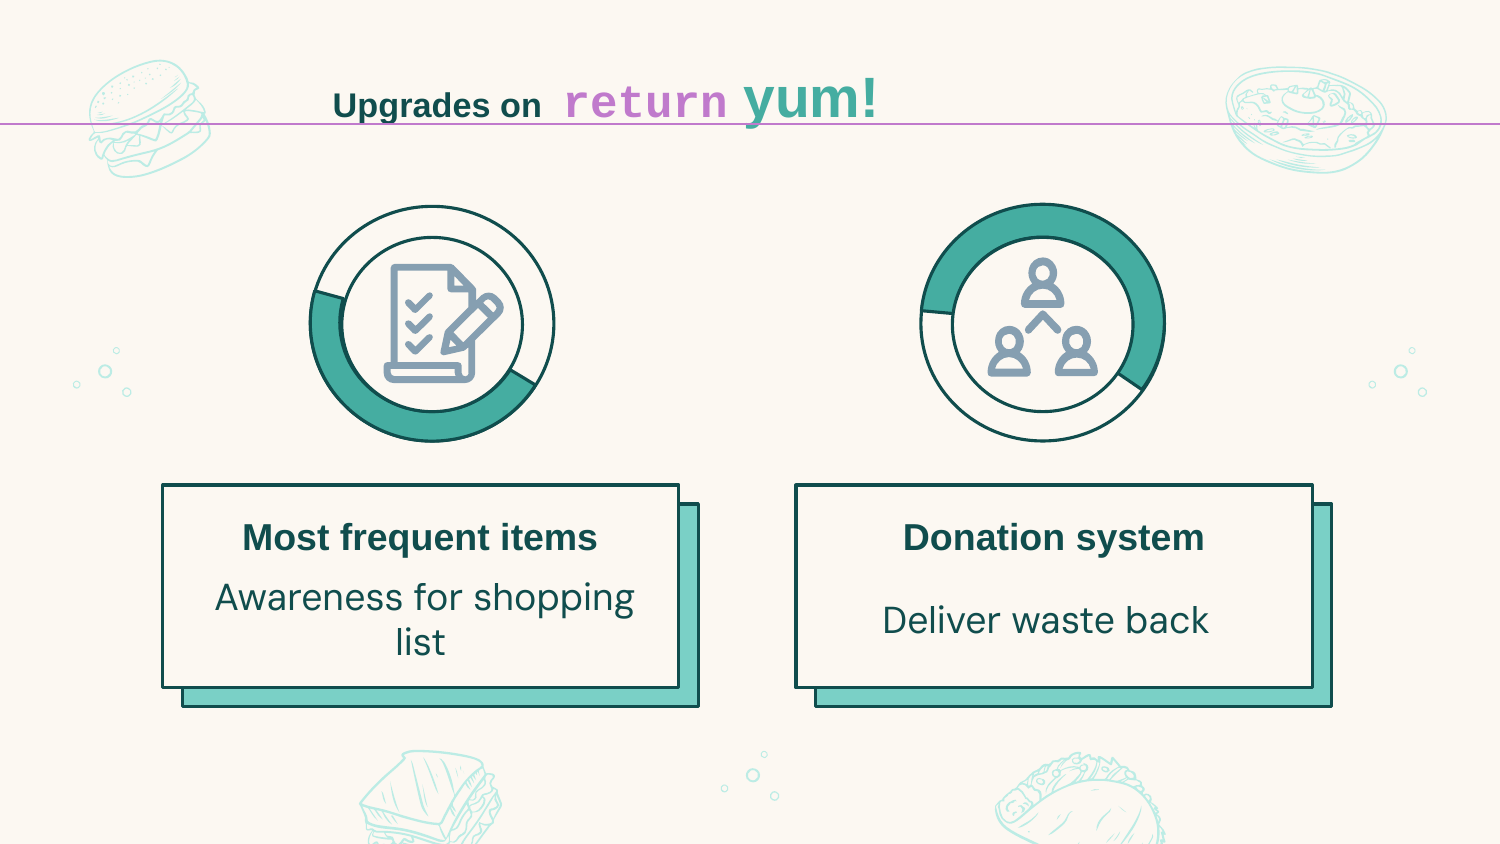

Upgrades on return yum!

Donation system
Most frequent items
Deliver waste back
Awareness for shopping list